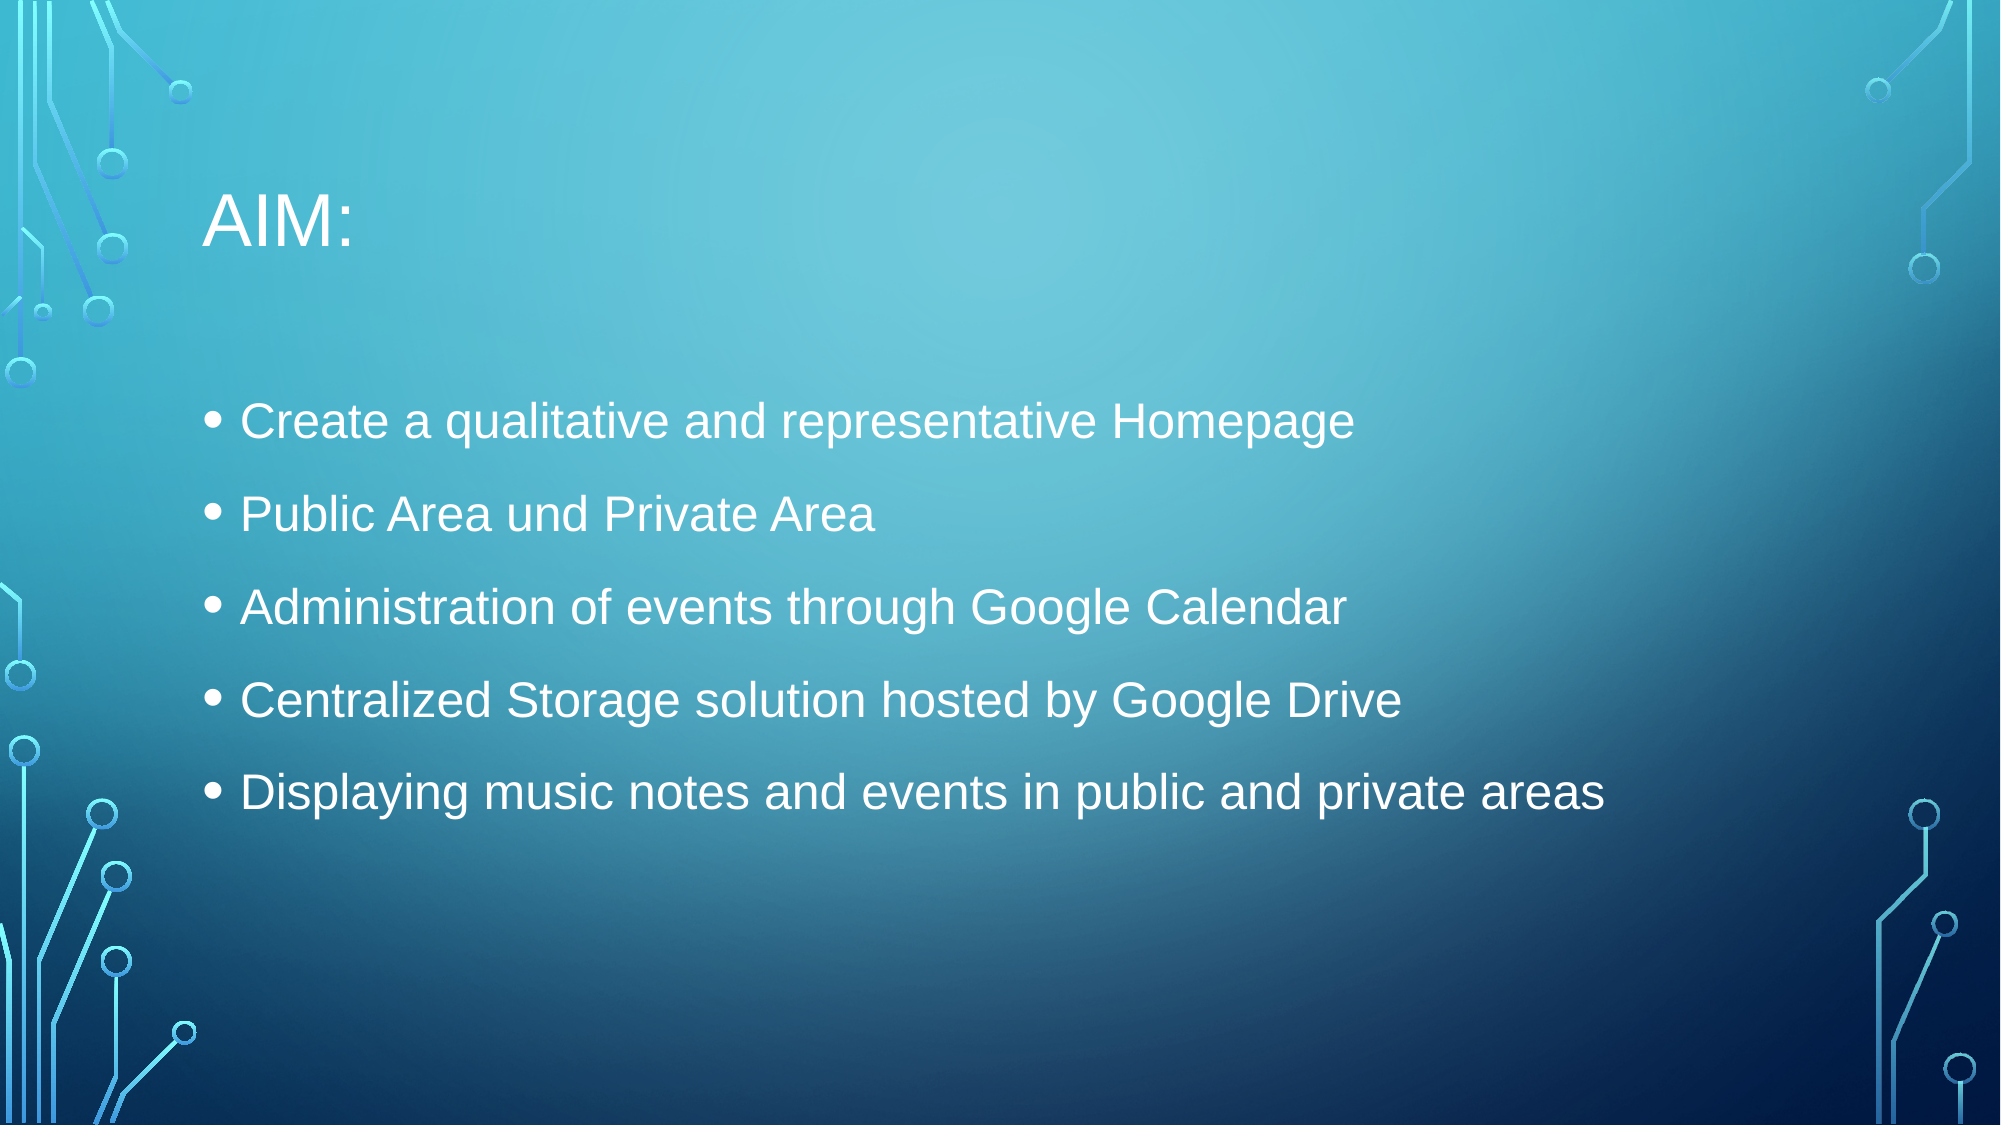

# AIM:
Create a qualitative and representative Homepage
Public Area und Private Area
Administration of events through Google Calendar
Centralized Storage solution hosted by Google Drive
Displaying music notes and events in public and private areas